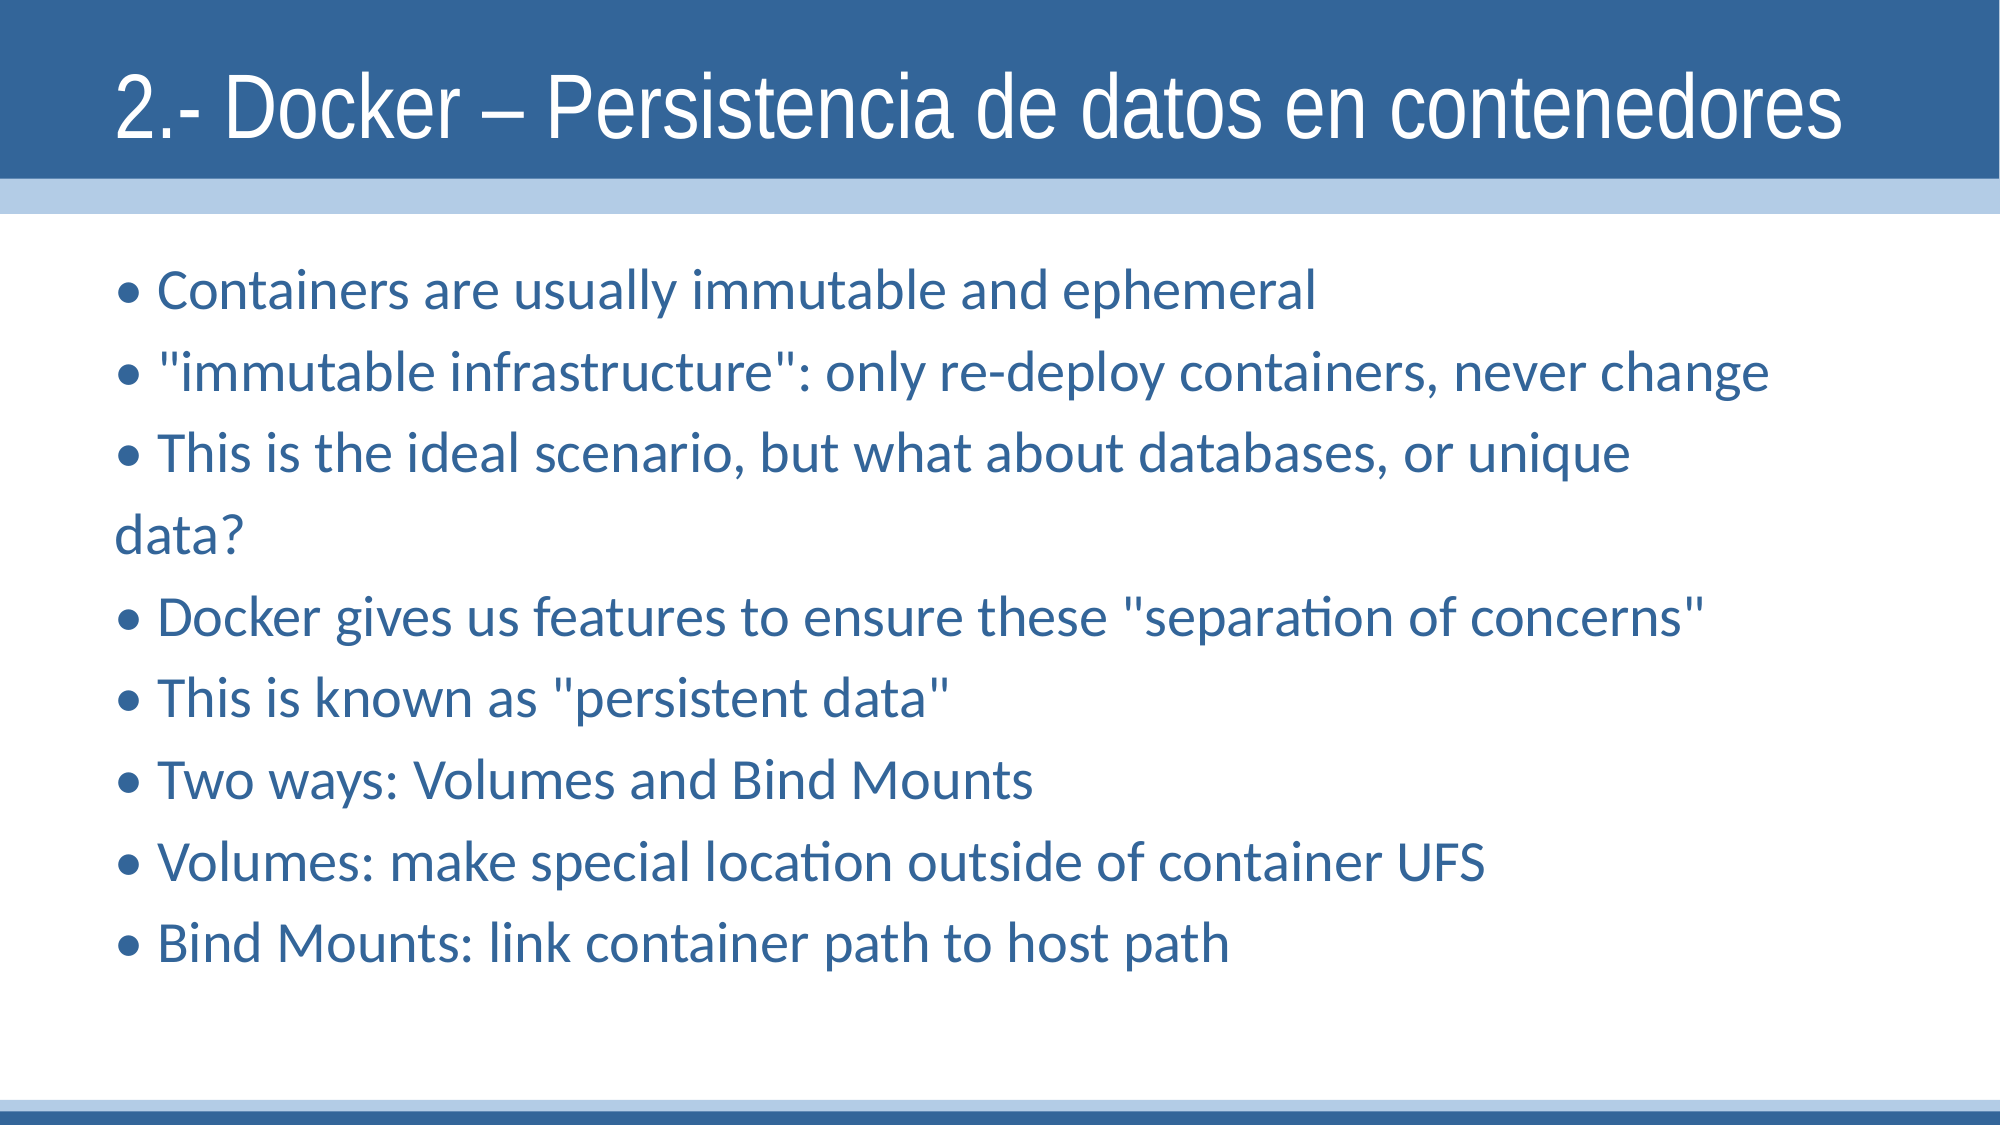

# 2.- Docker – Persistencia de datos en contenedores
• Containers are usually immutable and ephemeral
• "immutable infrastructure": only re-deploy containers, never change
• This is the ideal scenario, but what about databases, or unique
data?
• Docker gives us features to ensure these "separation of concerns"
• This is known as "persistent data"
• Two ways: Volumes and Bind Mounts
• Volumes: make special location outside of container UFS
• Bind Mounts: link container path to host path